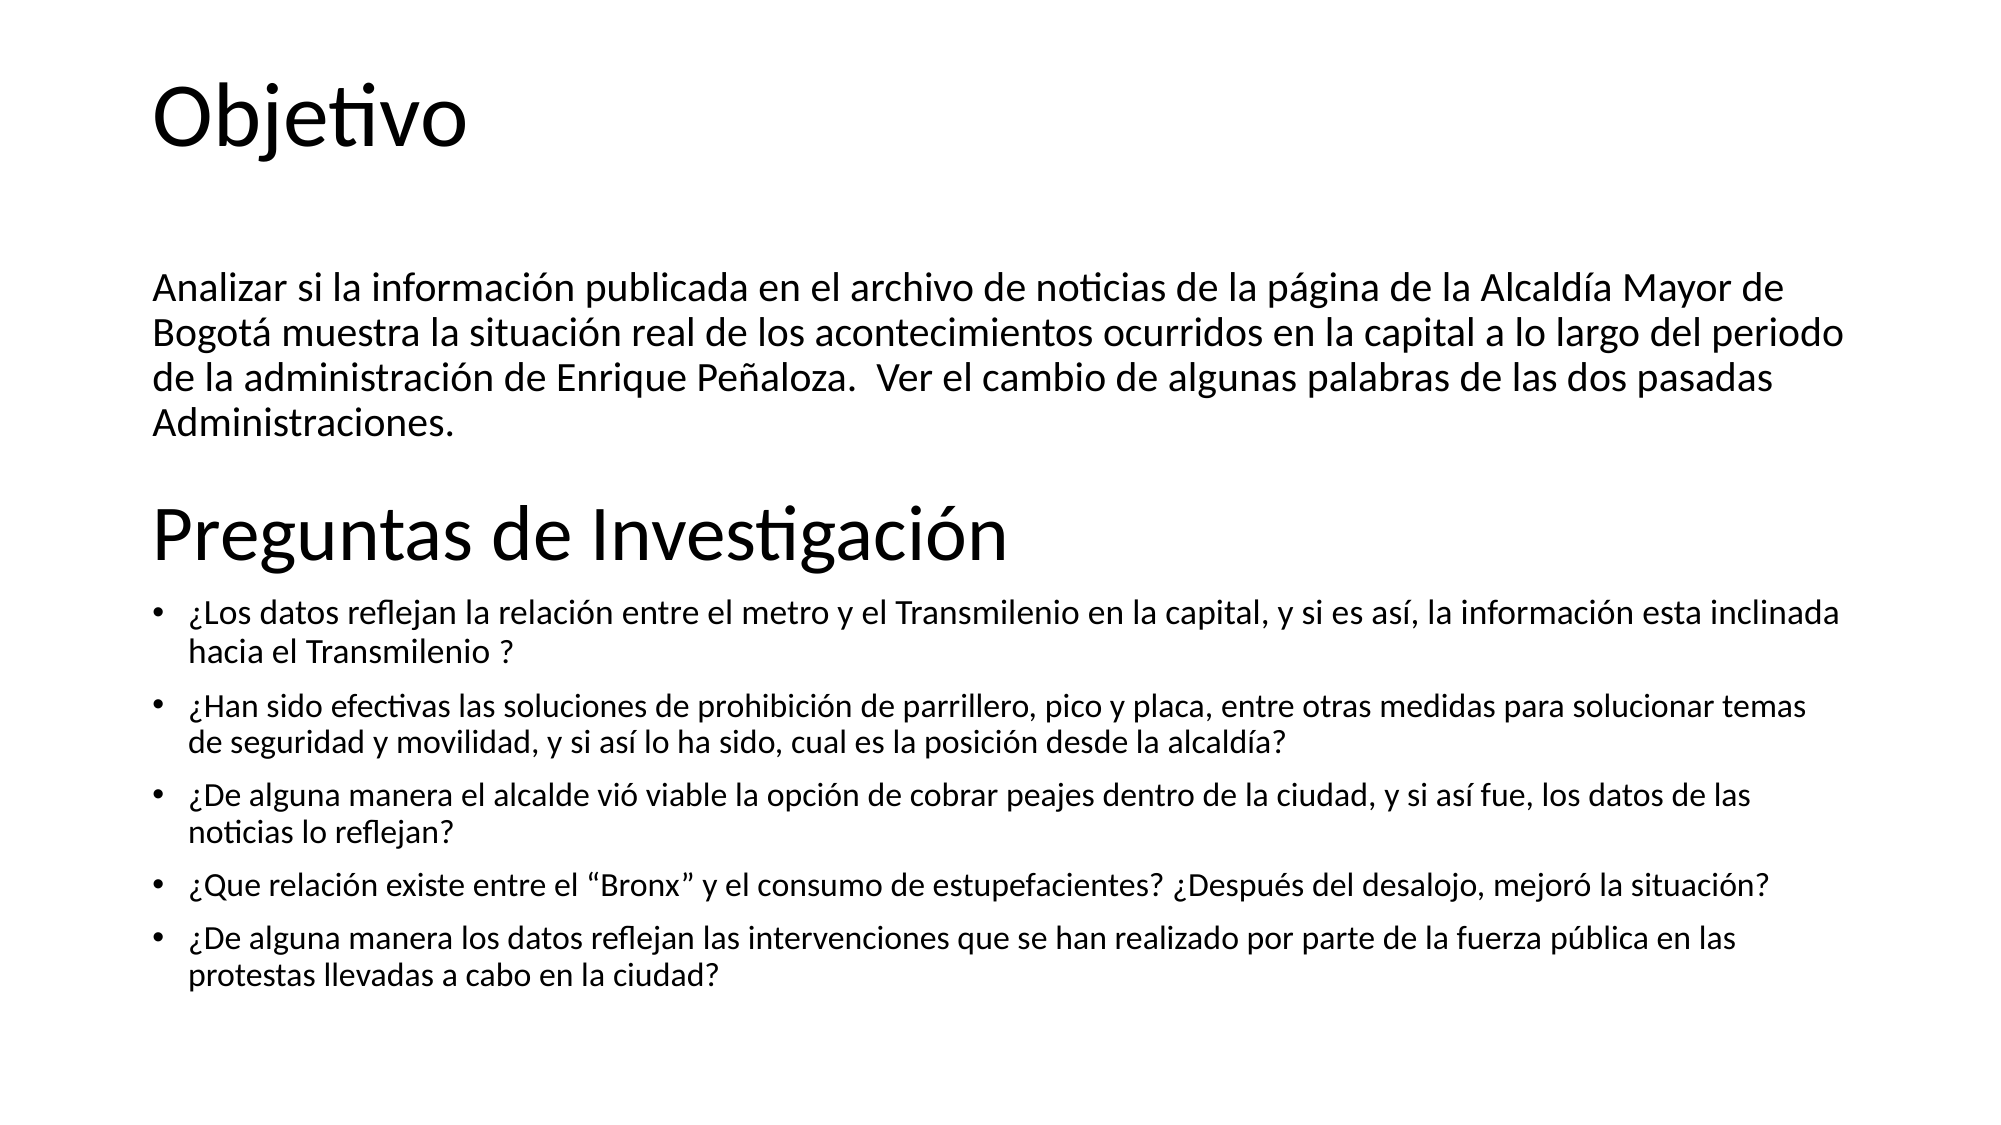

# Objetivo Analizar si la información publicada en el archivo de noticias de la página de la Alcaldía Mayor de Bogotá muestra la situación real de los acontecimientos ocurridos en la capital a lo largo del periodo de la administración de Enrique Peñaloza.  Ver el cambio de algunas palabras de las dos pasadas Administraciones.
Preguntas de Investigación
¿Los datos reflejan la relación entre el metro y el Transmilenio en la capital, y si es así, la información esta inclinada hacia el Transmilenio ?
¿Han sido efectivas las soluciones de prohibición de parrillero, pico y placa, entre otras medidas para solucionar temas de seguridad y movilidad, y si así lo ha sido, cual es la posición desde la alcaldía?
¿De alguna manera el alcalde vió viable la opción de cobrar peajes dentro de la ciudad, y si así fue, los datos de las noticias lo reflejan?
¿Que relación existe entre el “Bronx” y el consumo de estupefacientes? ¿Después del desalojo, mejoró la situación?
¿De alguna manera los datos reflejan las intervenciones que se han realizado por parte de la fuerza pública en las protestas llevadas a cabo en la ciudad?